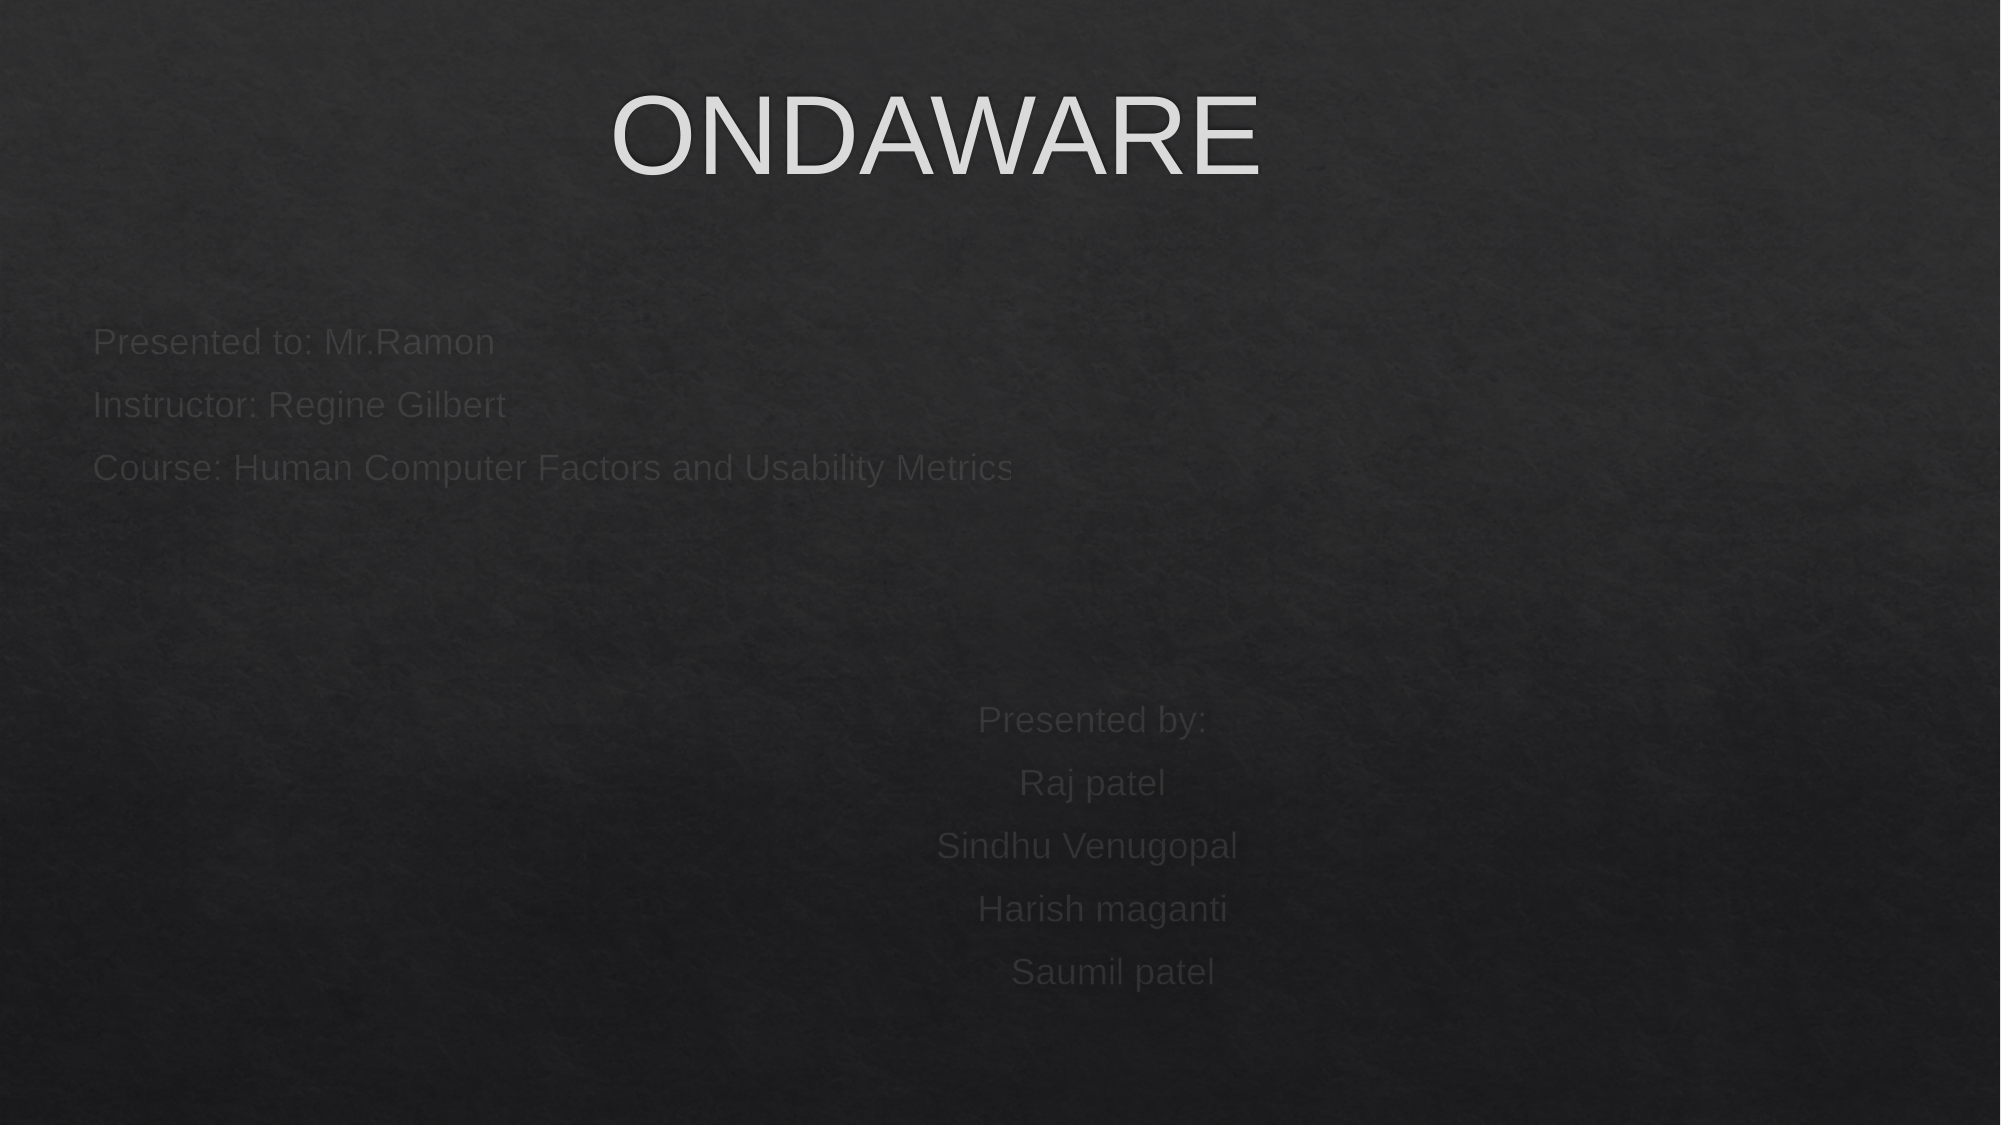

# ONDAWARE

Presented to: Mr.Ramon
Instructor: Regine Gilbert
Course: Human Computer Factors and Usability Metrics

												Presented by:
											Raj patel
													Sindhu Venugopal
												  Harish maganti
											     Saumil patel